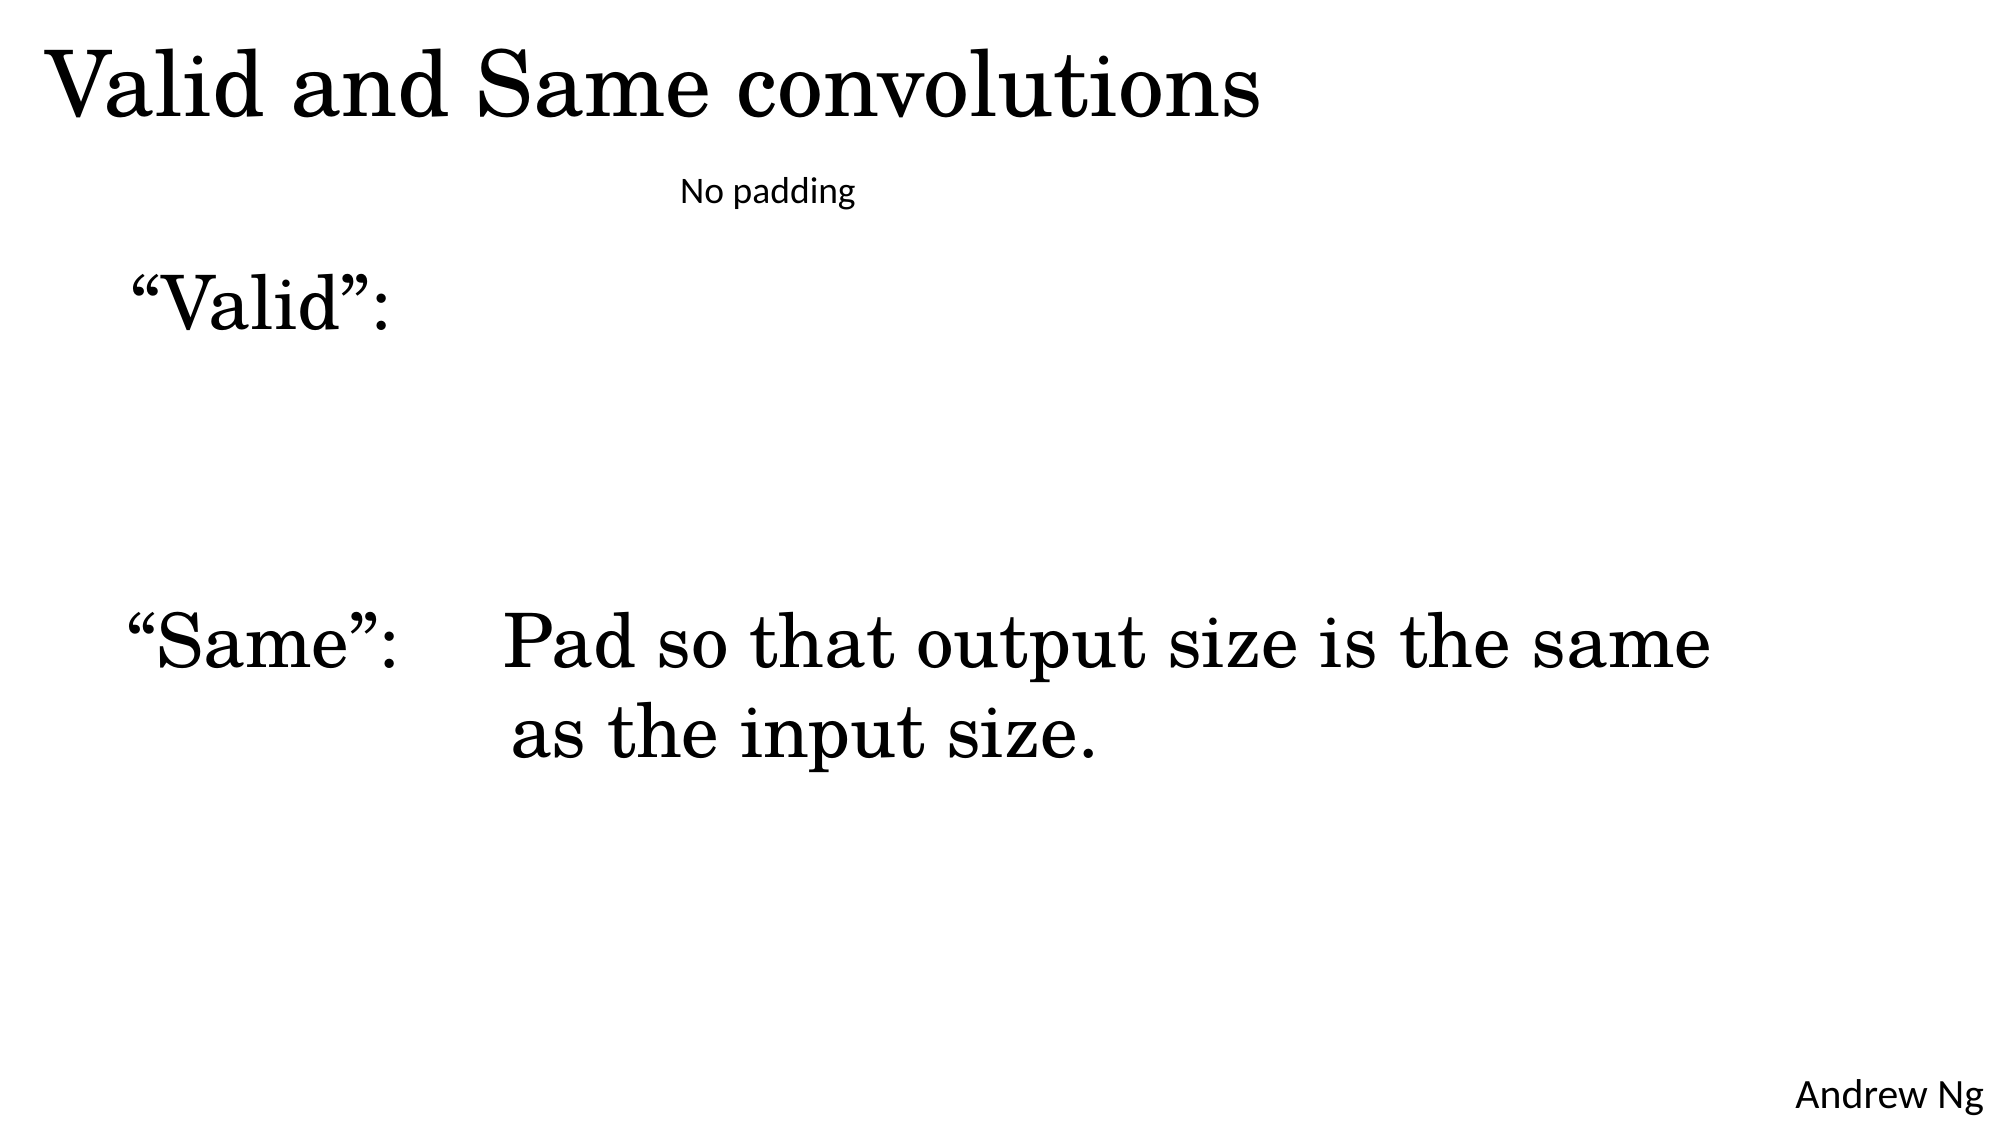

# Valid and Same convolutions
No padding
“Valid”:
“Same”:     Pad so that output size is the same 			    as the input size.